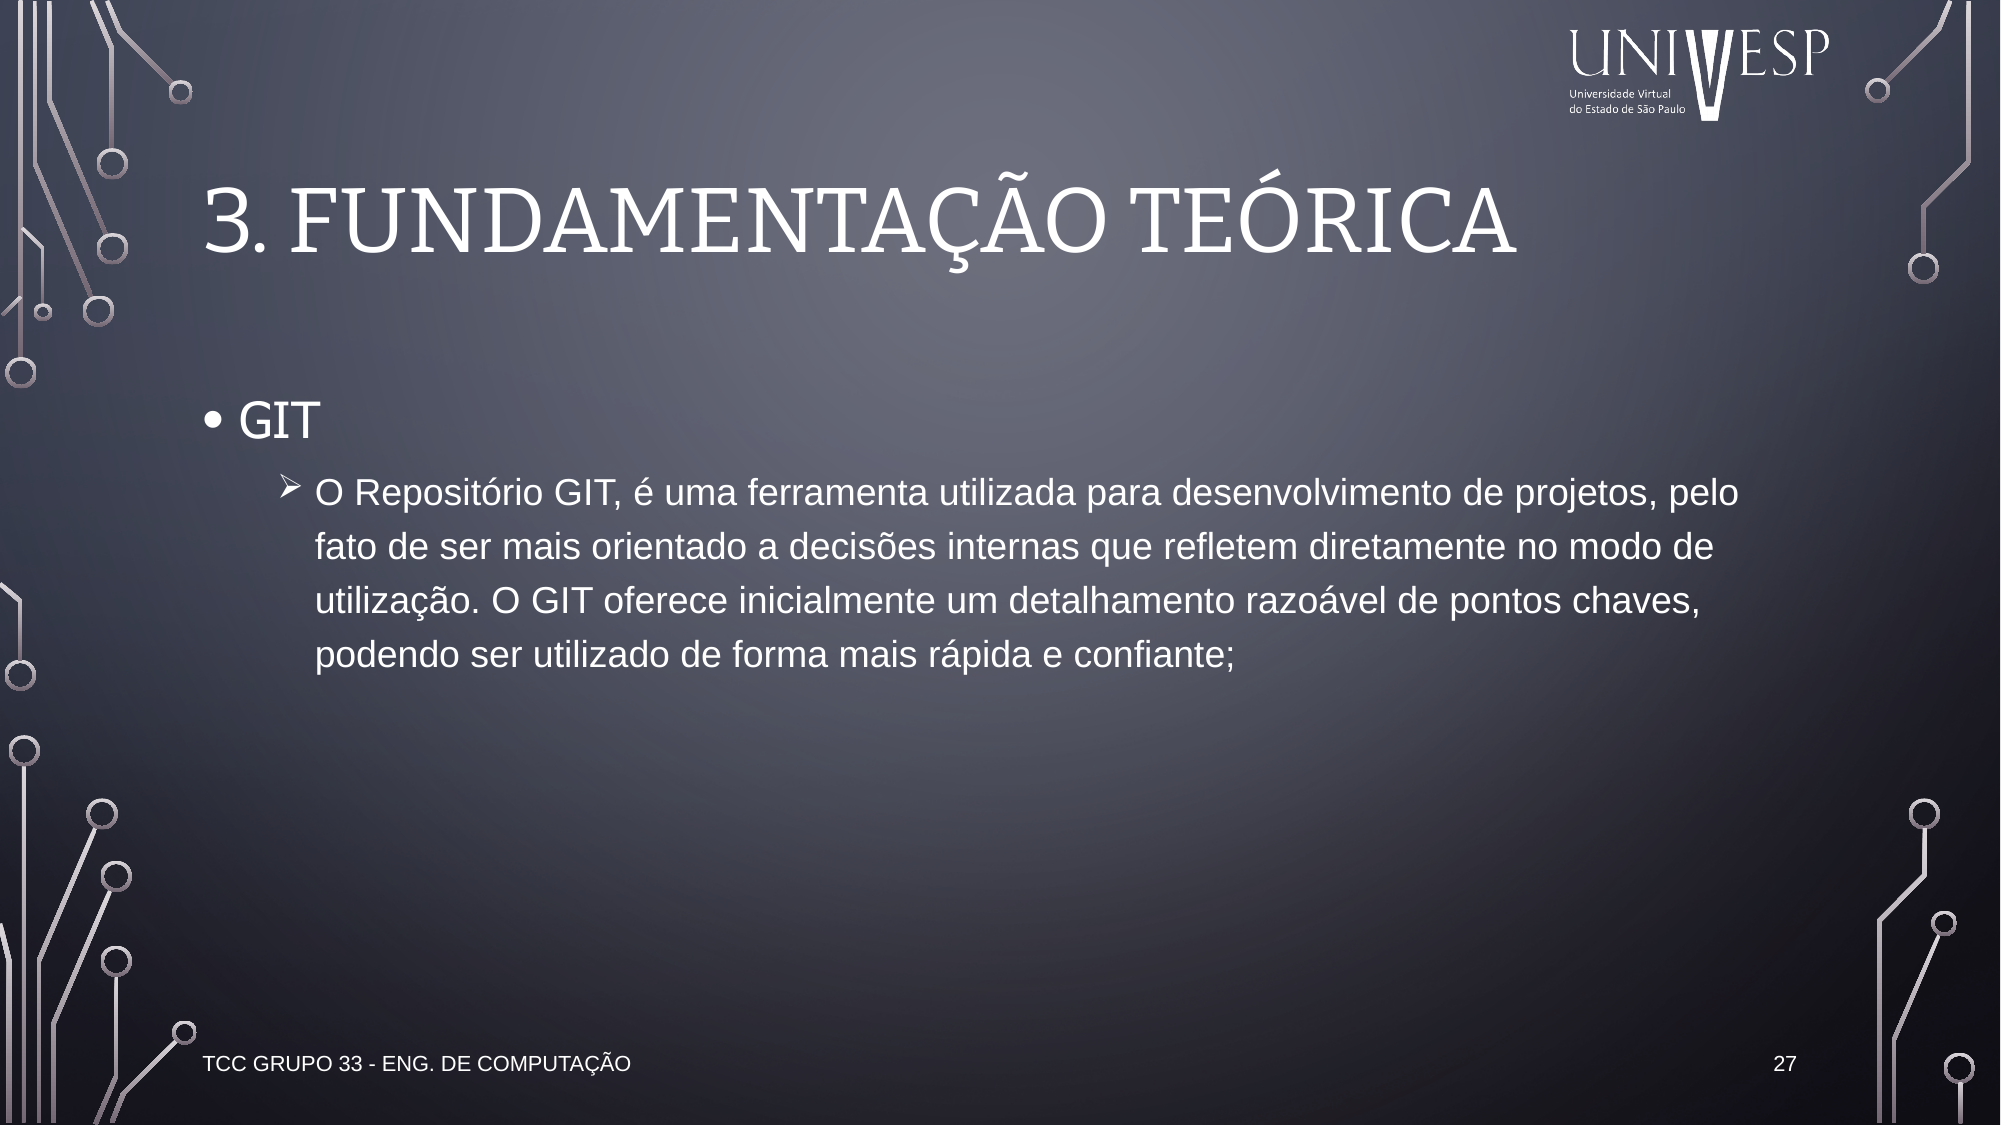

# 3. FUNDAMENTAÇÃO TEÓRICA
GIT
O Repositório GIT, é uma ferramenta utilizada para desenvolvimento de projetos, pelo fato de ser mais orientado a decisões internas que refletem diretamente no modo de utilização. O GIT oferece inicialmente um detalhamento razoável de pontos chaves, podendo ser utilizado de forma mais rápida e confiante;
27
TCC Grupo 33 - Eng. de Computação